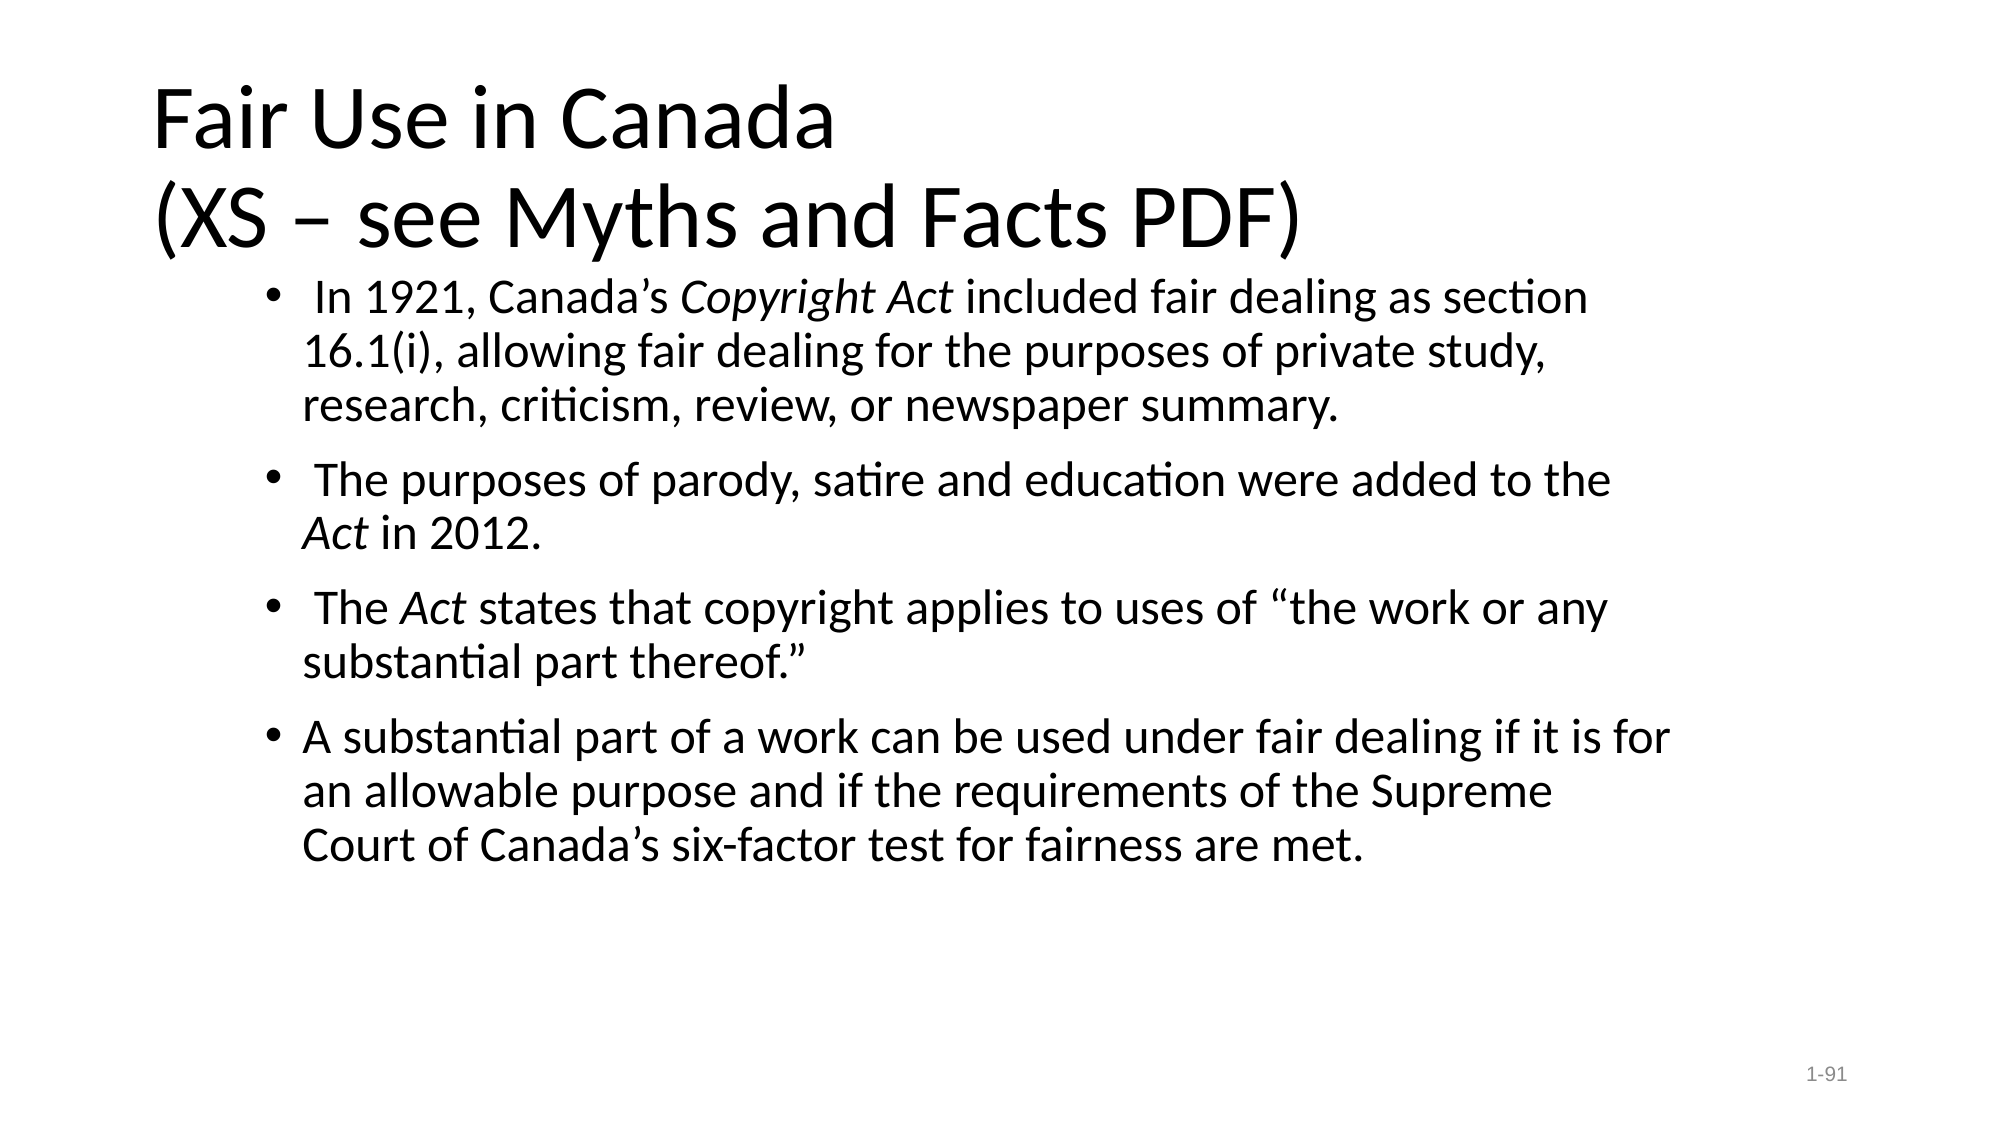

# Fair Use in Canada (XS – see Myths and Facts PDF)
 In 1921, Canada’s Copyright Act included fair dealing as section 16.1(i), allowing fair dealing for the purposes of private study, research, criticism, review, or newspaper summary.
 The purposes of parody, satire and education were added to the Act in 2012.
 The Act states that copyright applies to uses of “the work or any substantial part thereof.”
A substantial part of a work can be used under fair dealing if it is for an allowable purpose and if the requirements of the Supreme Court of Canada’s six-factor test for fairness are met.
1-91